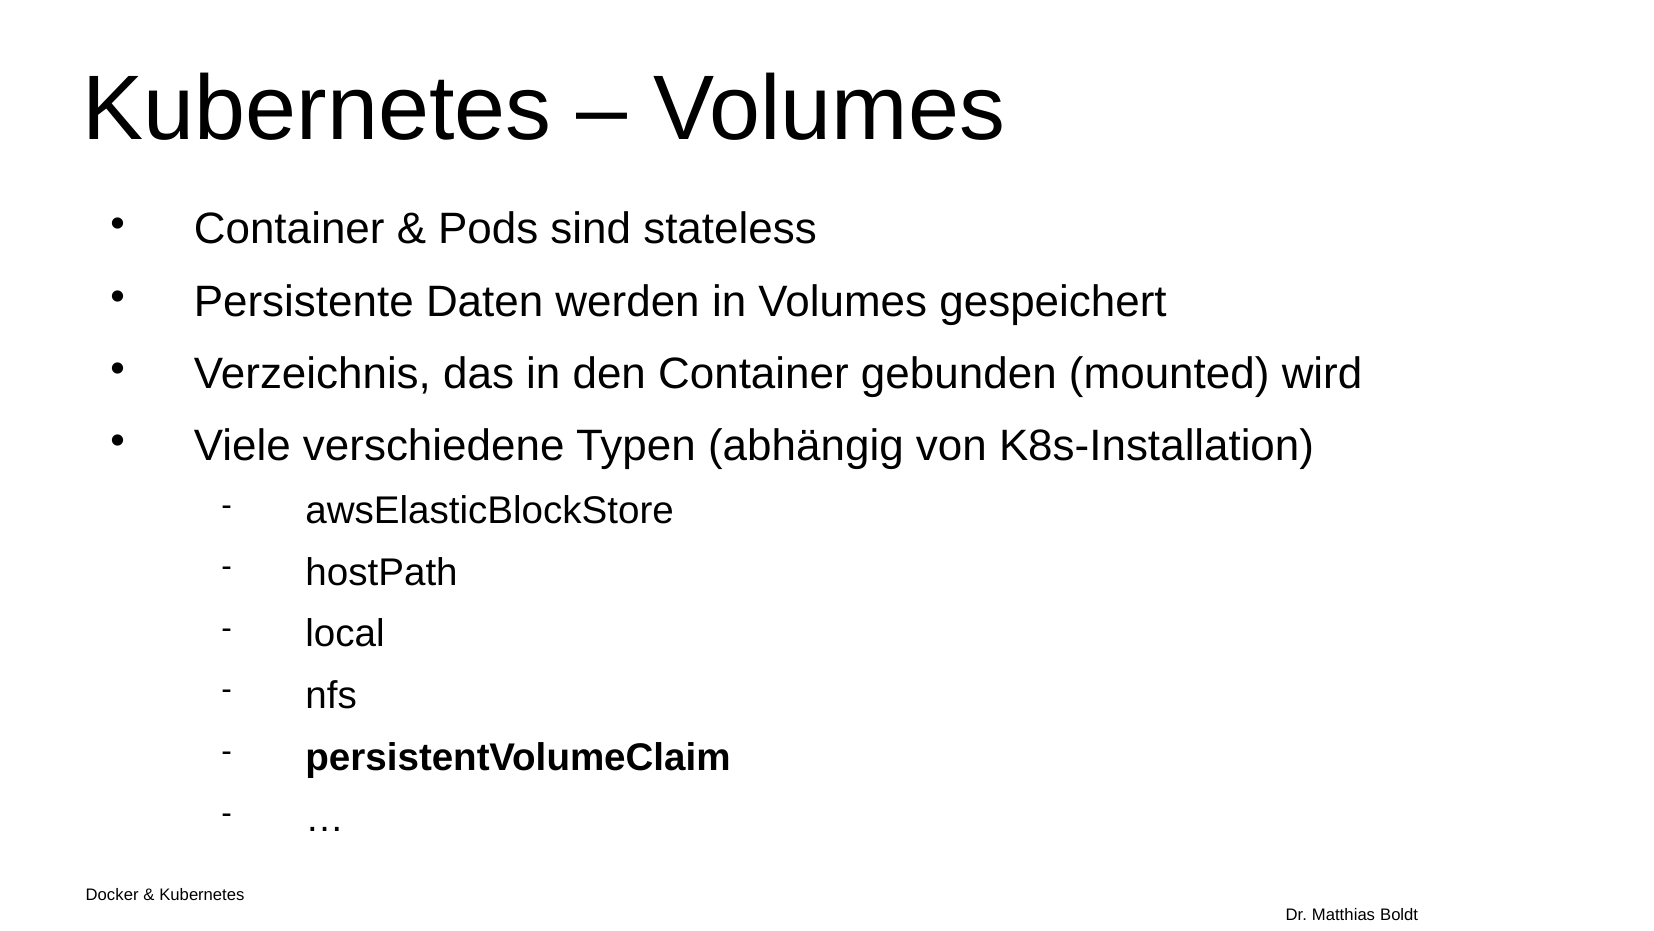

Kubernetes – Volumes
Container & Pods sind stateless
Persistente Daten werden in Volumes gespeichert
Verzeichnis, das in den Container gebunden (mounted) wird
Viele verschiedene Typen (abhängig von K8s-Installation)
awsElasticBlockStore
hostPath
local
nfs
persistentVolumeClaim
…

Docker & Kubernetes																Dr. Matthias Boldt